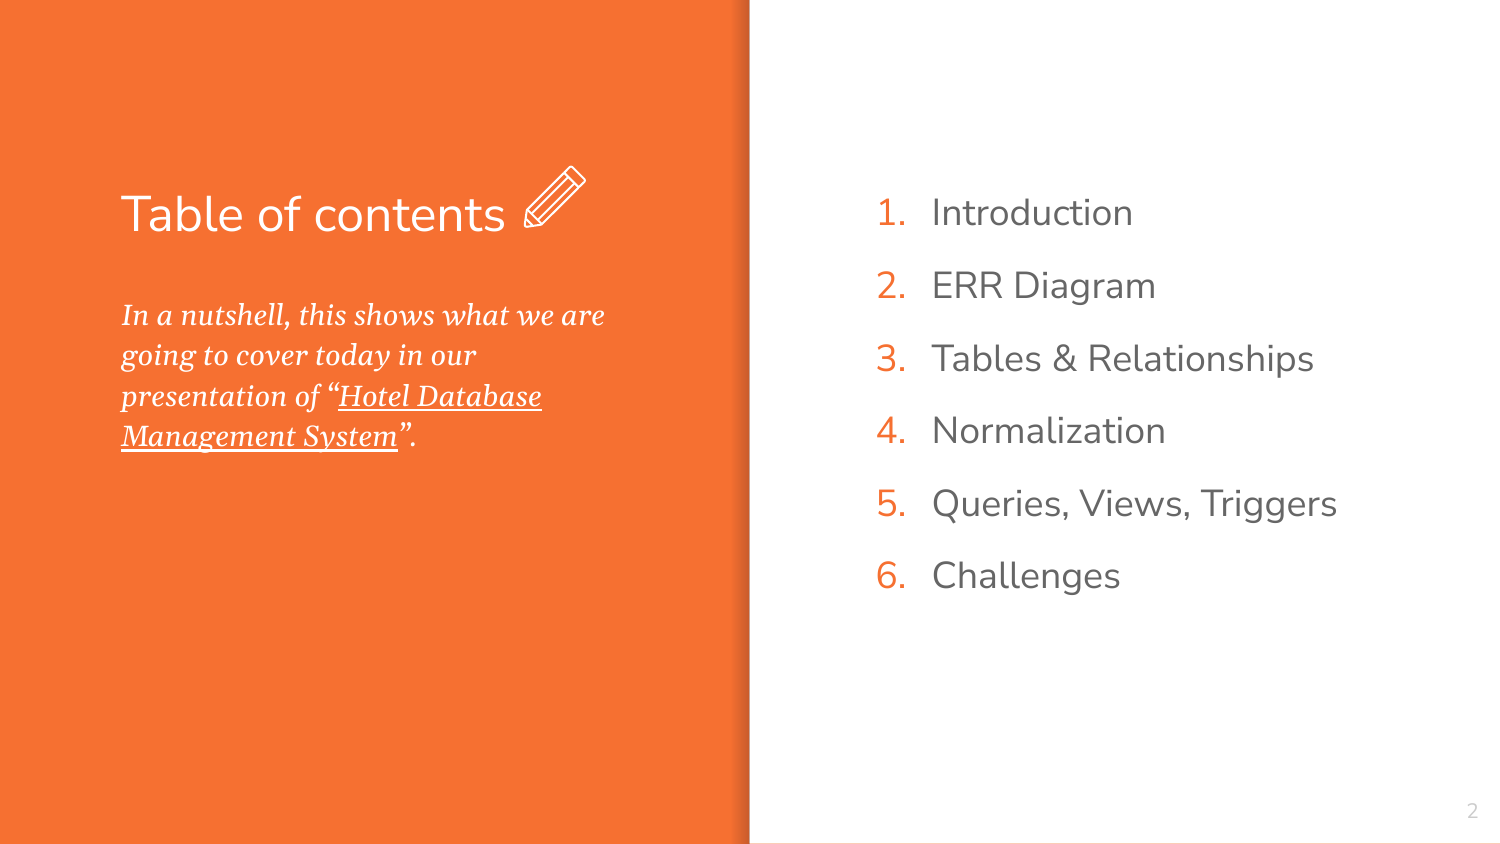

# Table of contents

Introduction
ERR Diagram
Tables & Relationships
Normalization
Queries, Views, Triggers
Challenges
In a nutshell, this shows what we are going to cover today in our presentation of “Hotel Database Management System”.
2